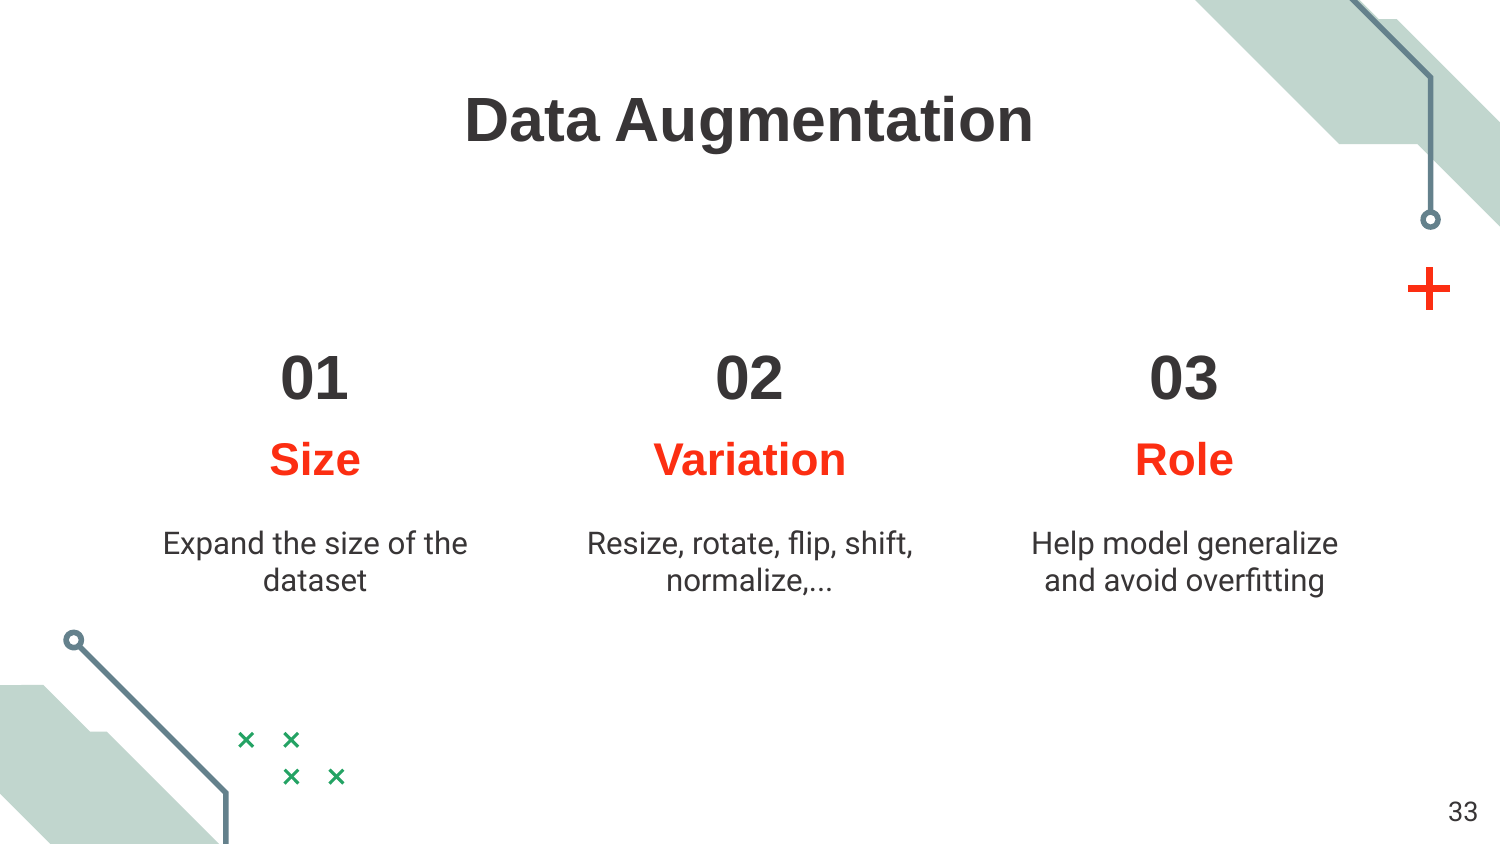

Data Augmentation
# 01
02
03
Size
Variation
Role
Expand the size of the dataset
Resize, rotate, flip, shift, normalize,...
Help model generalize and avoid overfitting
33